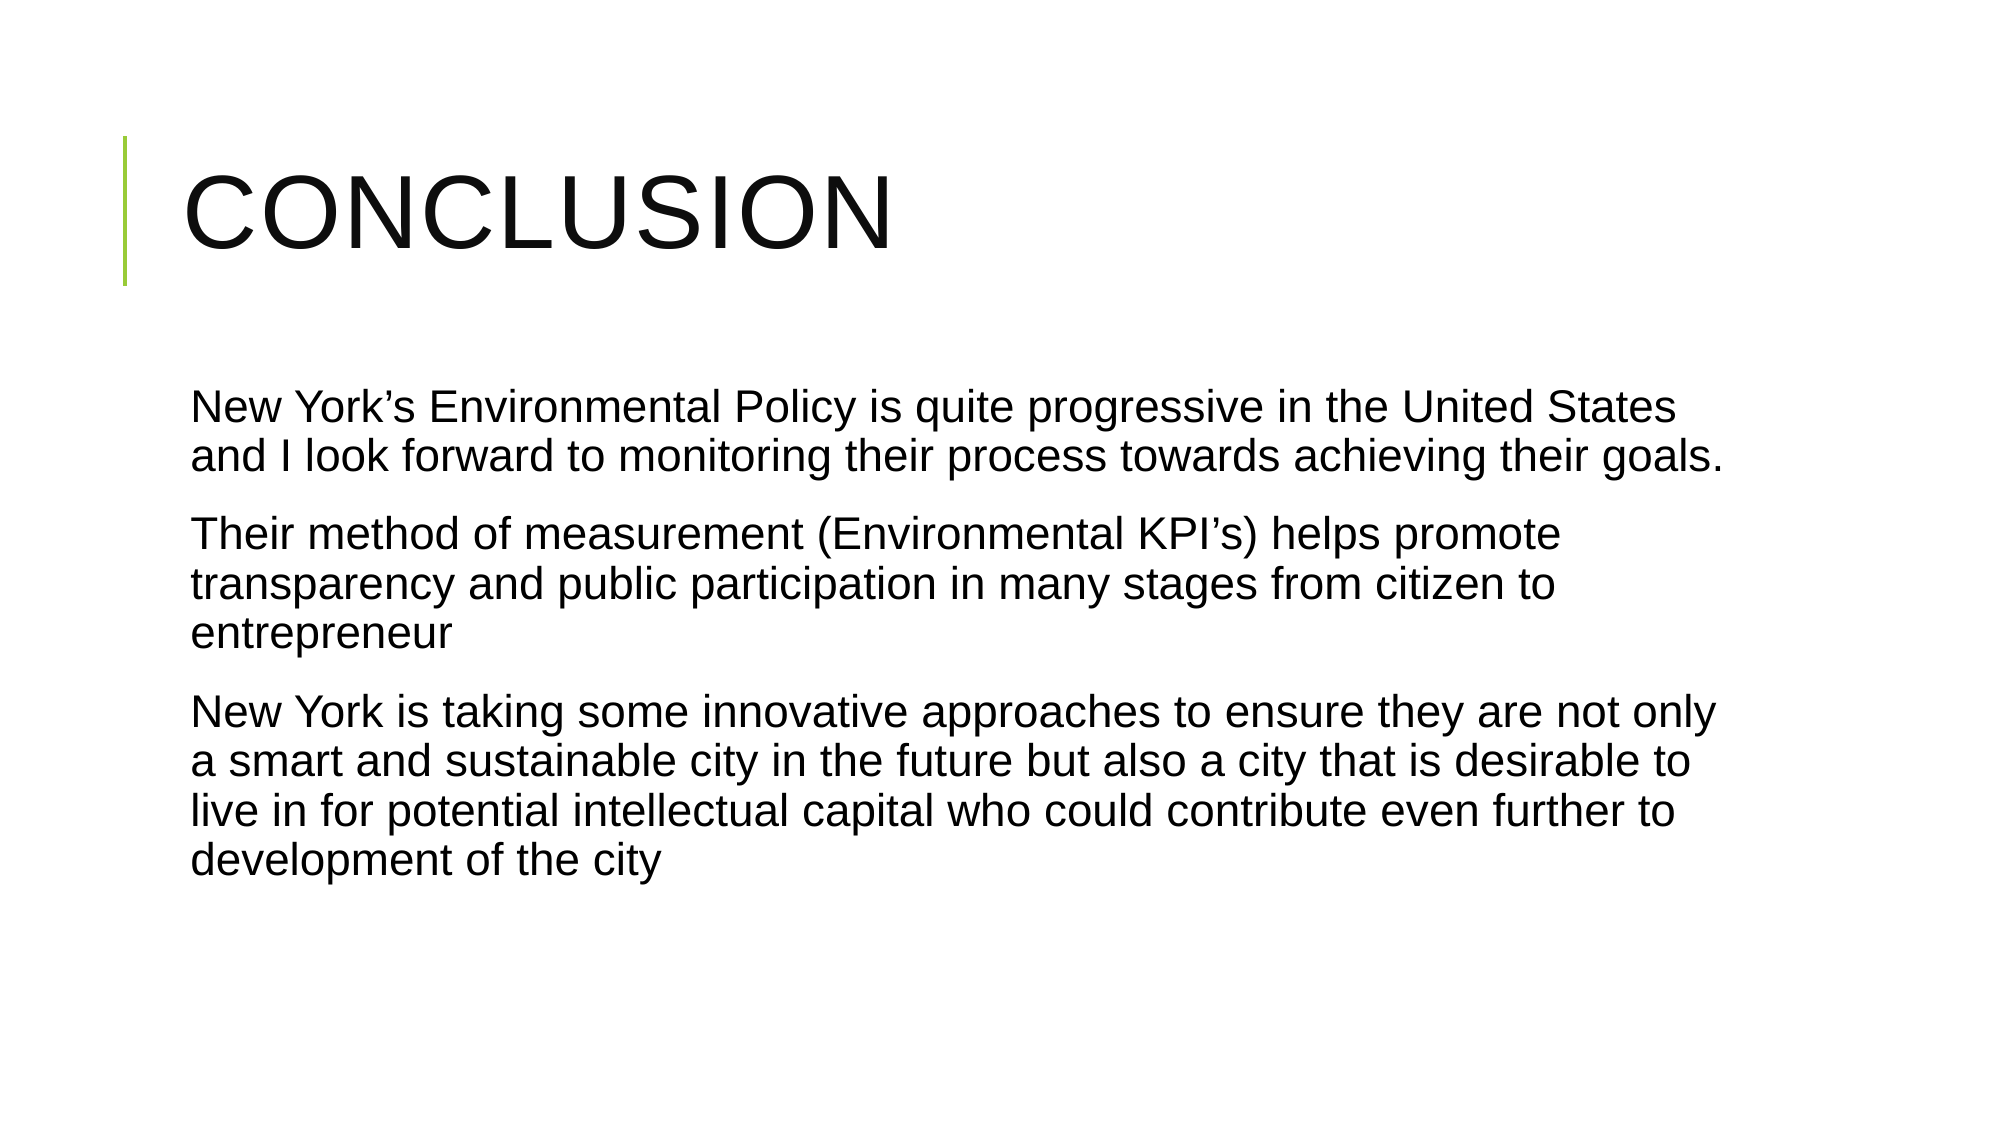

# Conclusion
New York’s Environmental Policy is quite progressive in the United States and I look forward to monitoring their process towards achieving their goals.
Their method of measurement (Environmental KPI’s) helps promote transparency and public participation in many stages from citizen to entrepreneur
New York is taking some innovative approaches to ensure they are not only a smart and sustainable city in the future but also a city that is desirable to live in for potential intellectual capital who could contribute even further to development of the city